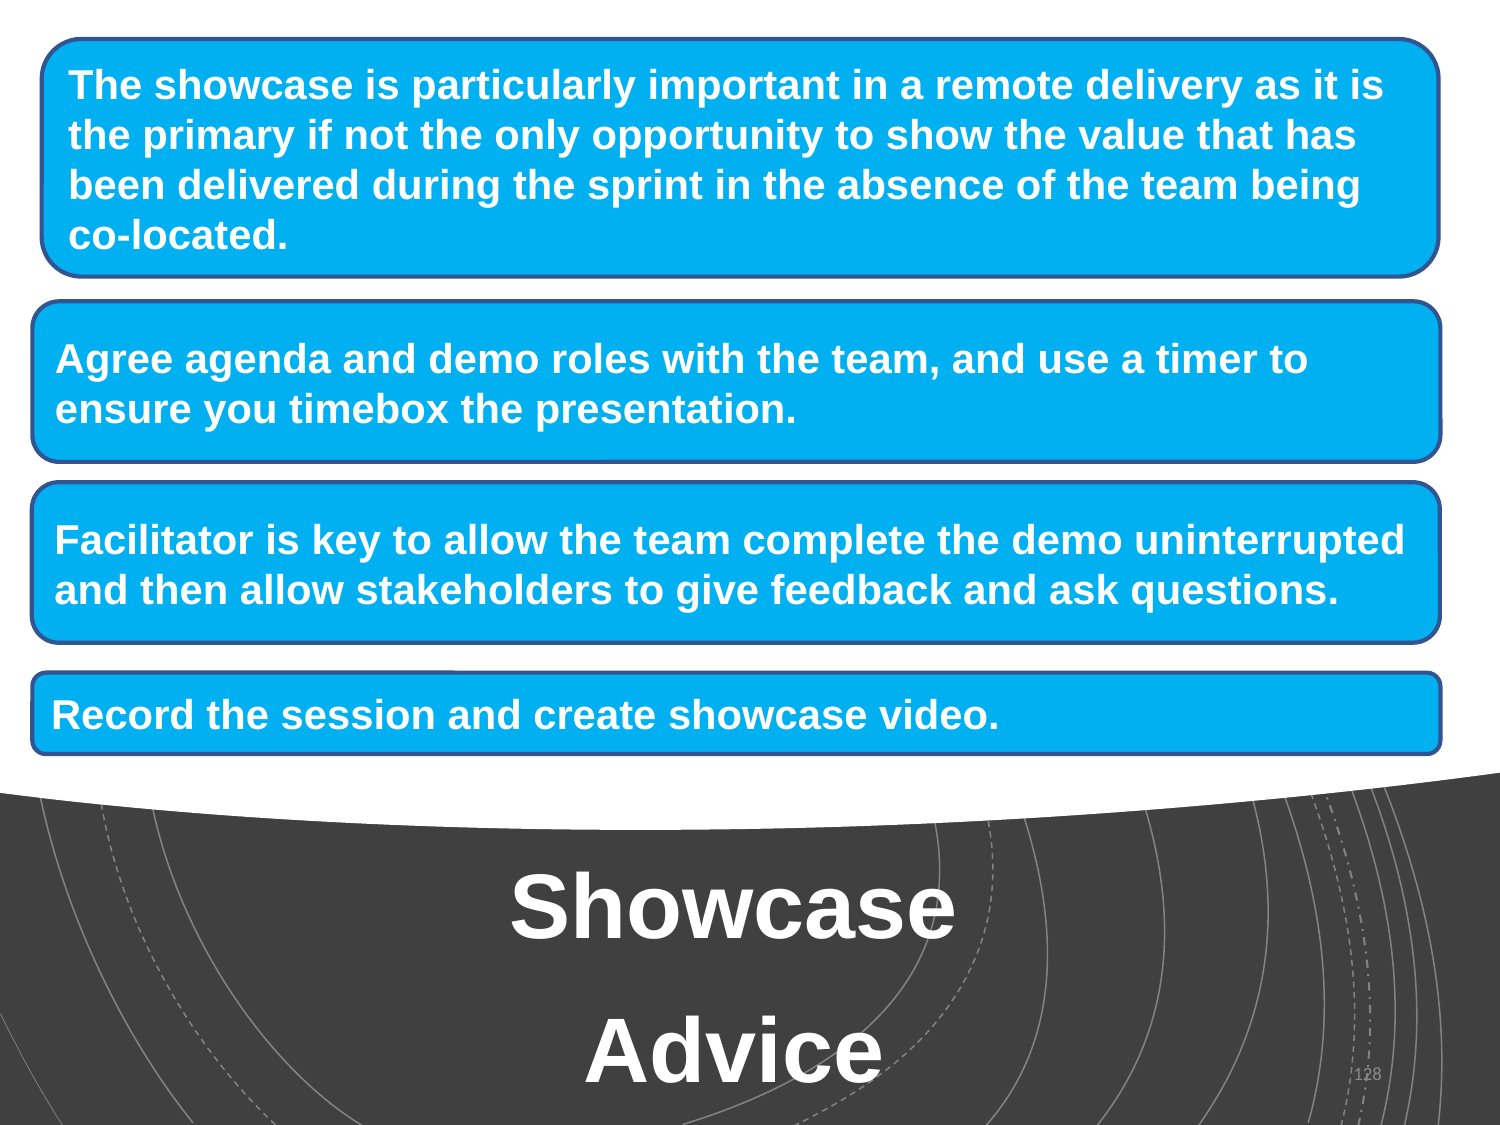

The showcase is particularly important in a remote delivery as it is the primary if not the only opportunity to show the value that has been delivered during the sprint in the absence of the team being co-located.
Agree agenda and demo roles with the team, and use a timer to ensure you timebox the presentation.
Facilitator is key to allow the team complete the demo uninterrupted and then allow stakeholders to give feedback and ask questions.
Record the session and create showcase video.
# Showcase Advice
128